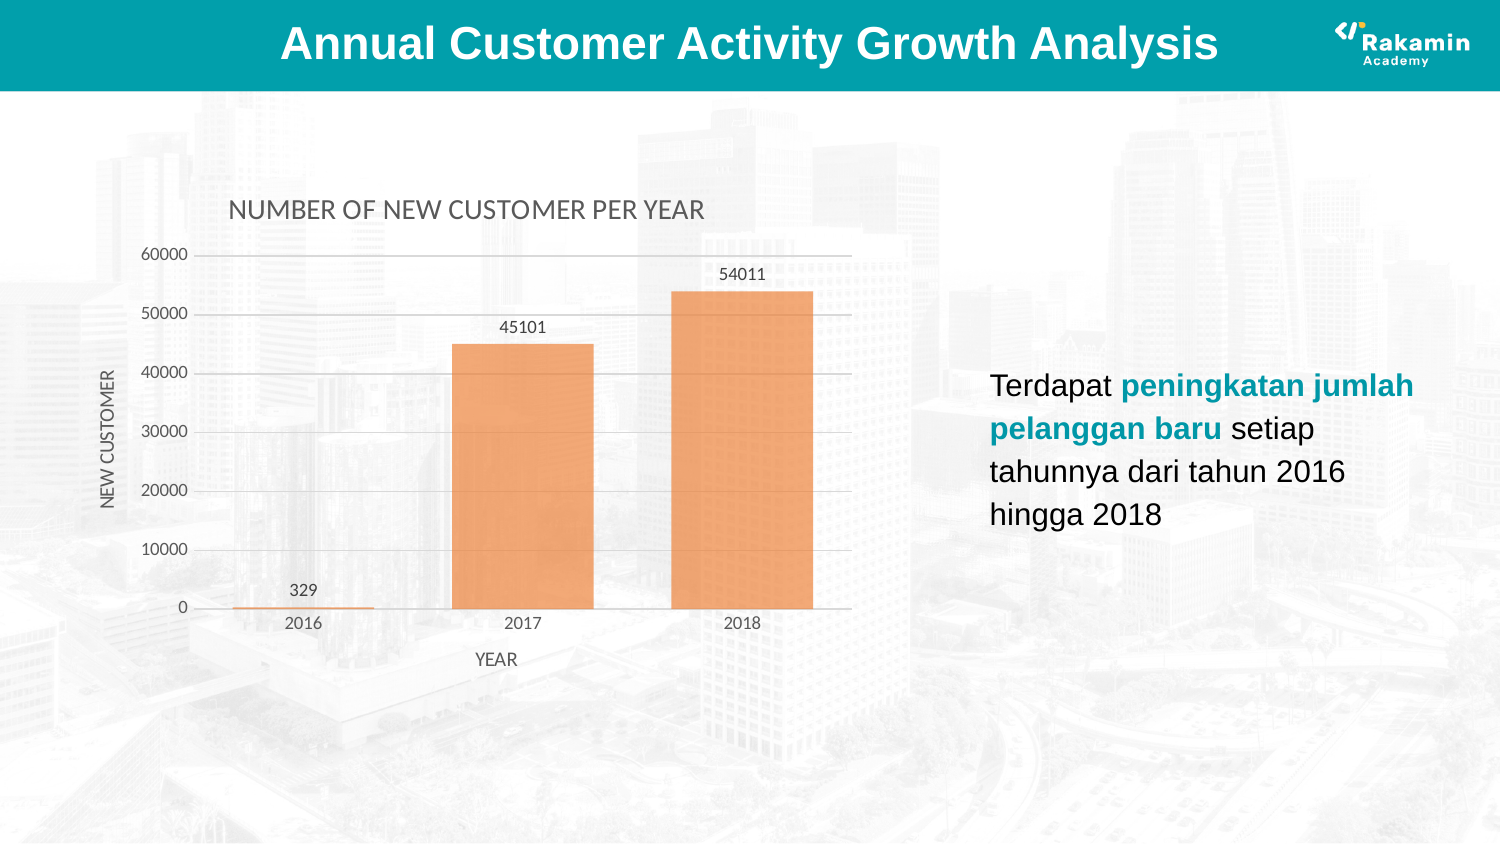

# Annual Customer Activity Growth Analysis

### Chart: NUMBER OF NEW CUSTOMER PER YEAR

| Category | Number New Customer |
|---|---|
| 2016 | 329.0 |
| 2017 | 45101.0 |
| 2018 | 54011.0 |
Terdapat peningkatan jumlah pelanggan baru setiap tahunnya dari tahun 2016 hingga 2018